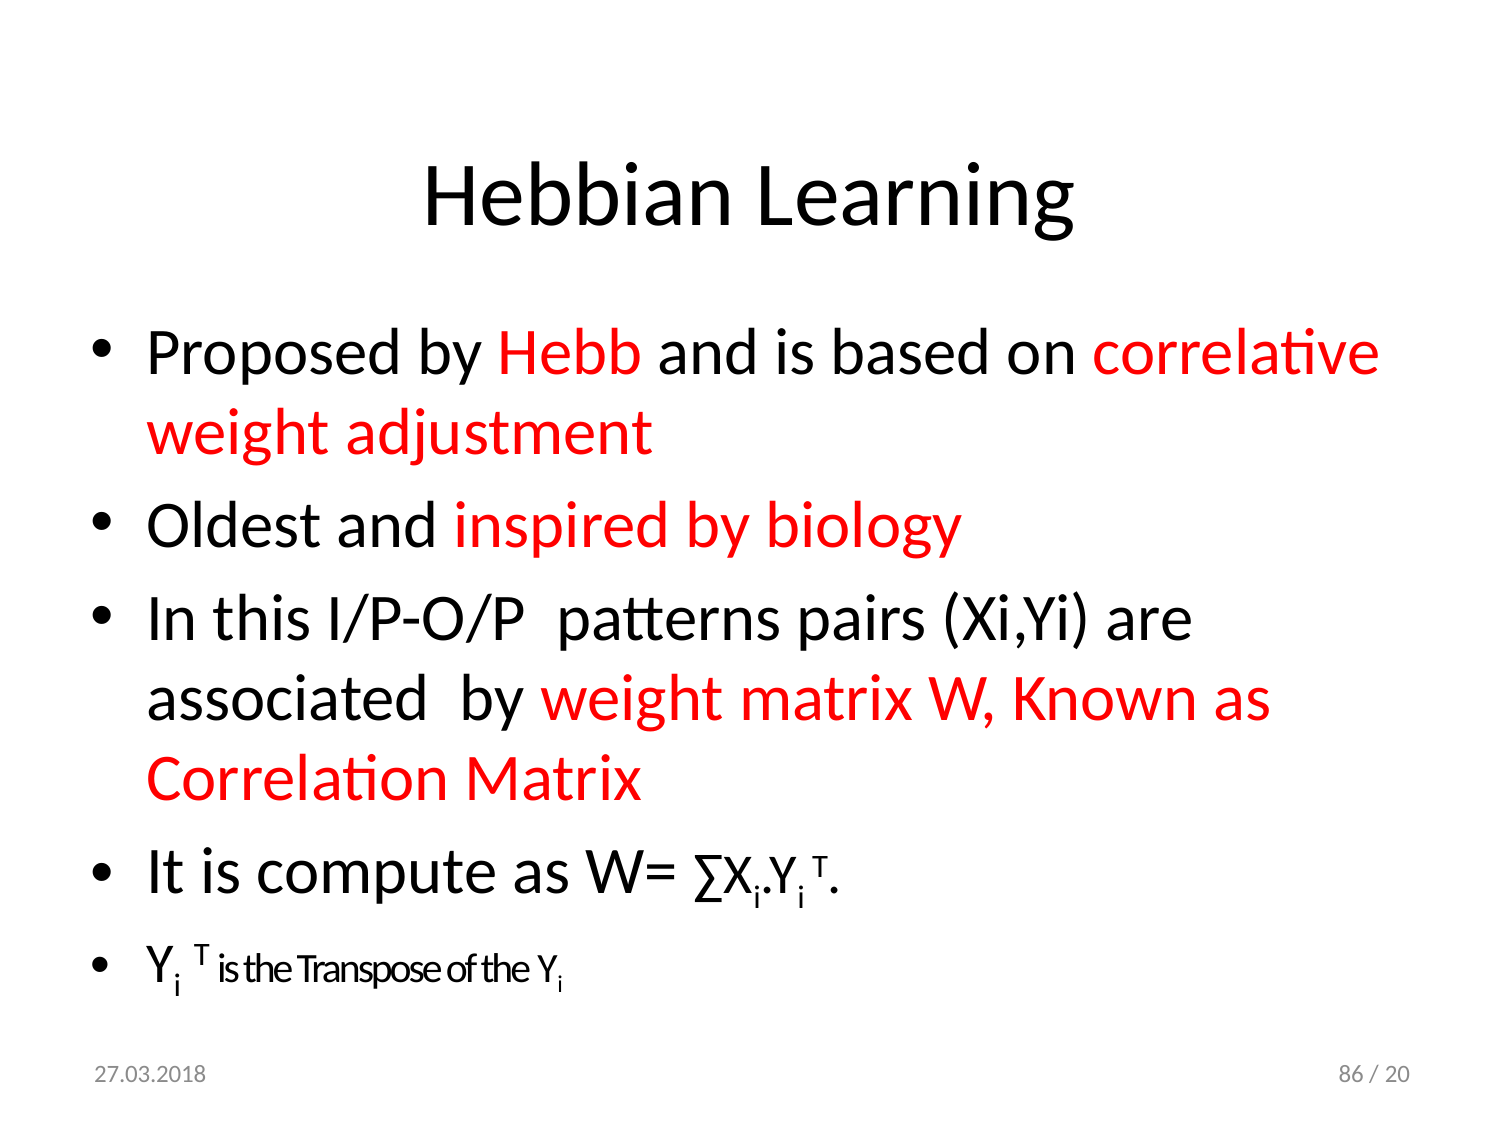

# Hebbian Learning
Proposed by Hebb and is based on correlative weight adjustment
Oldest and inspired by biology
In this I/P-O/P  patterns pairs (Xi,Yi) are associated  by weight matrix W, Known as Correlation Matrix
It is compute as W= ∑Xi.Yi Т.
Yi T is the Transpose of the Yi

27.03.2018
86 / 20